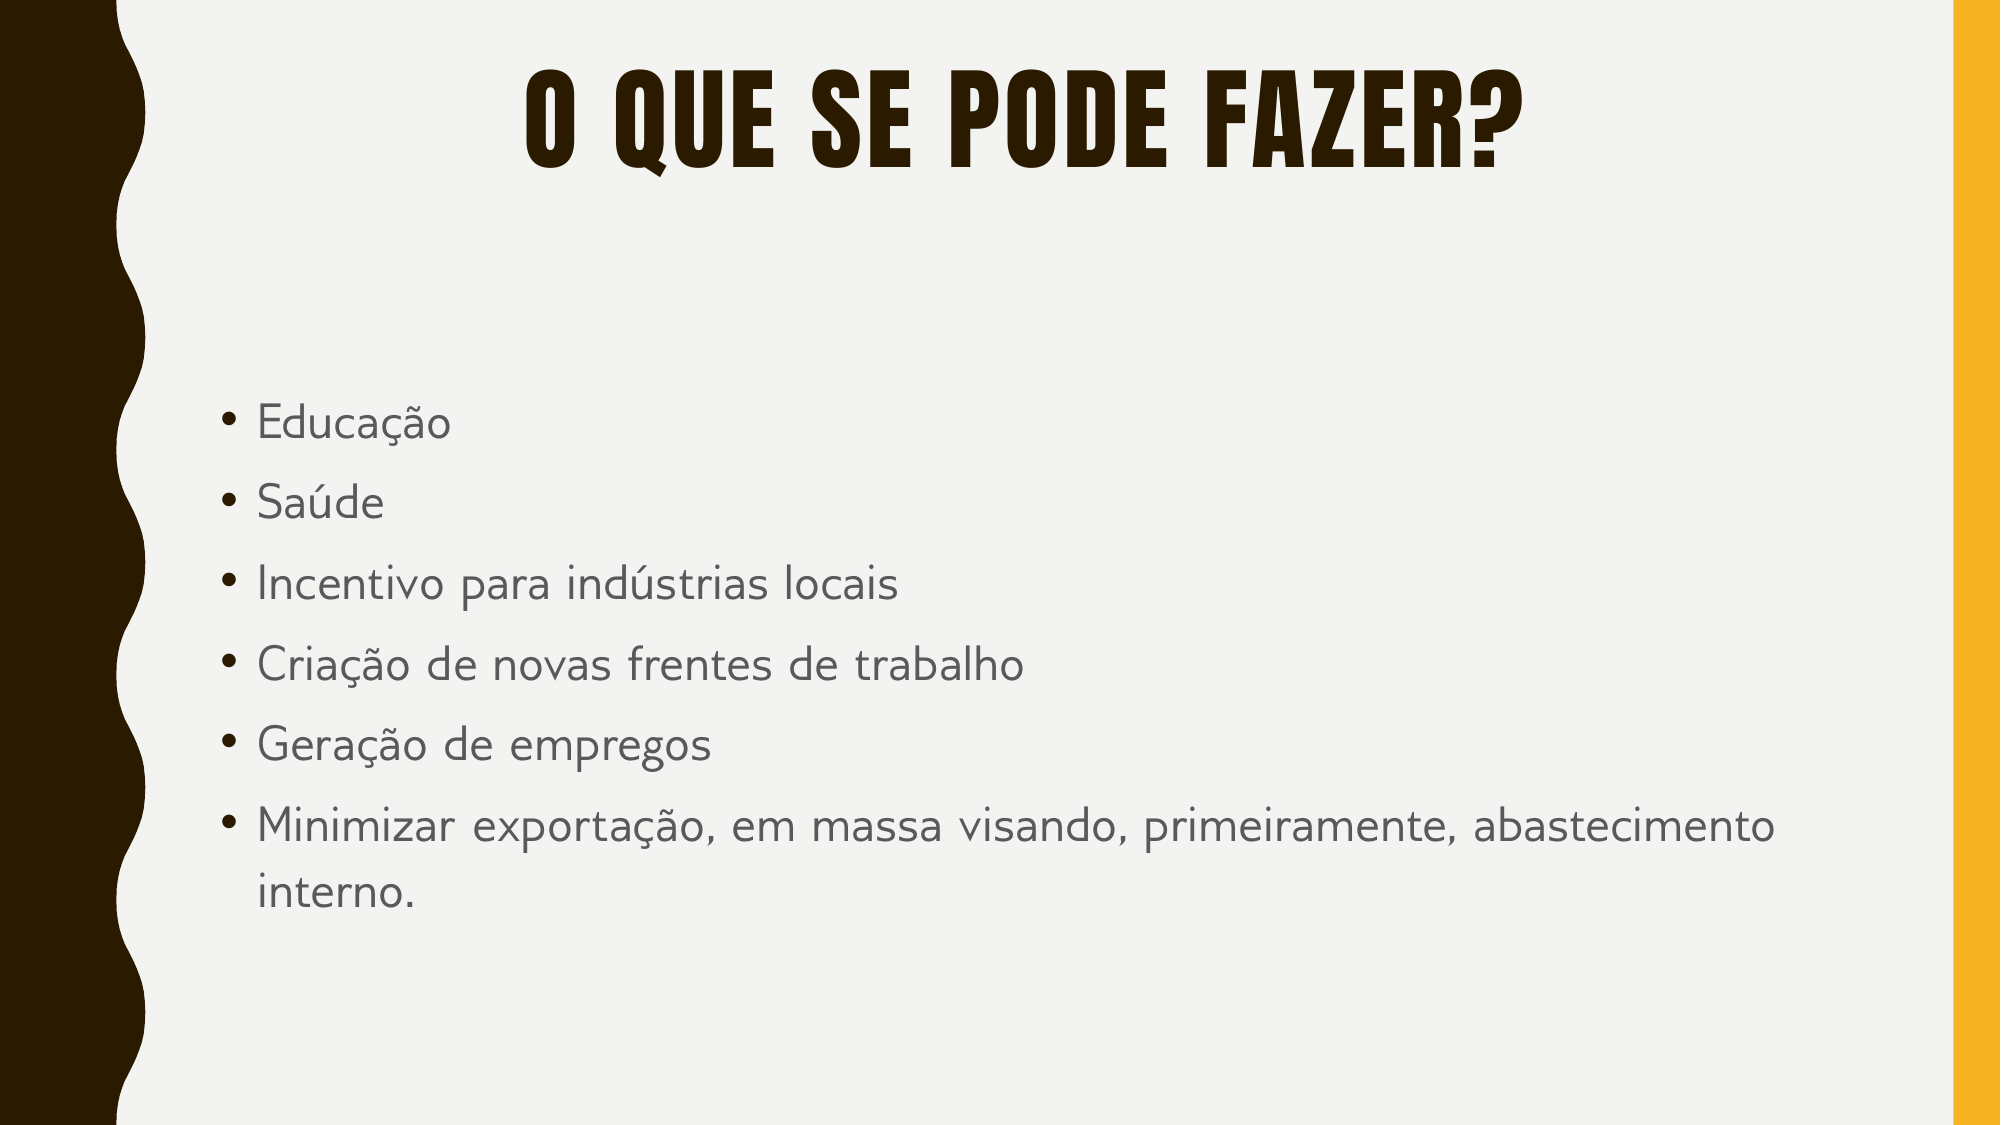

# O que se pode fazer?
Educação
Saúde
Incentivo para indústrias locais
Criação de novas frentes de trabalho
Geração de empregos
Minimizar exportação, em massa visando, primeiramente, abastecimento interno.